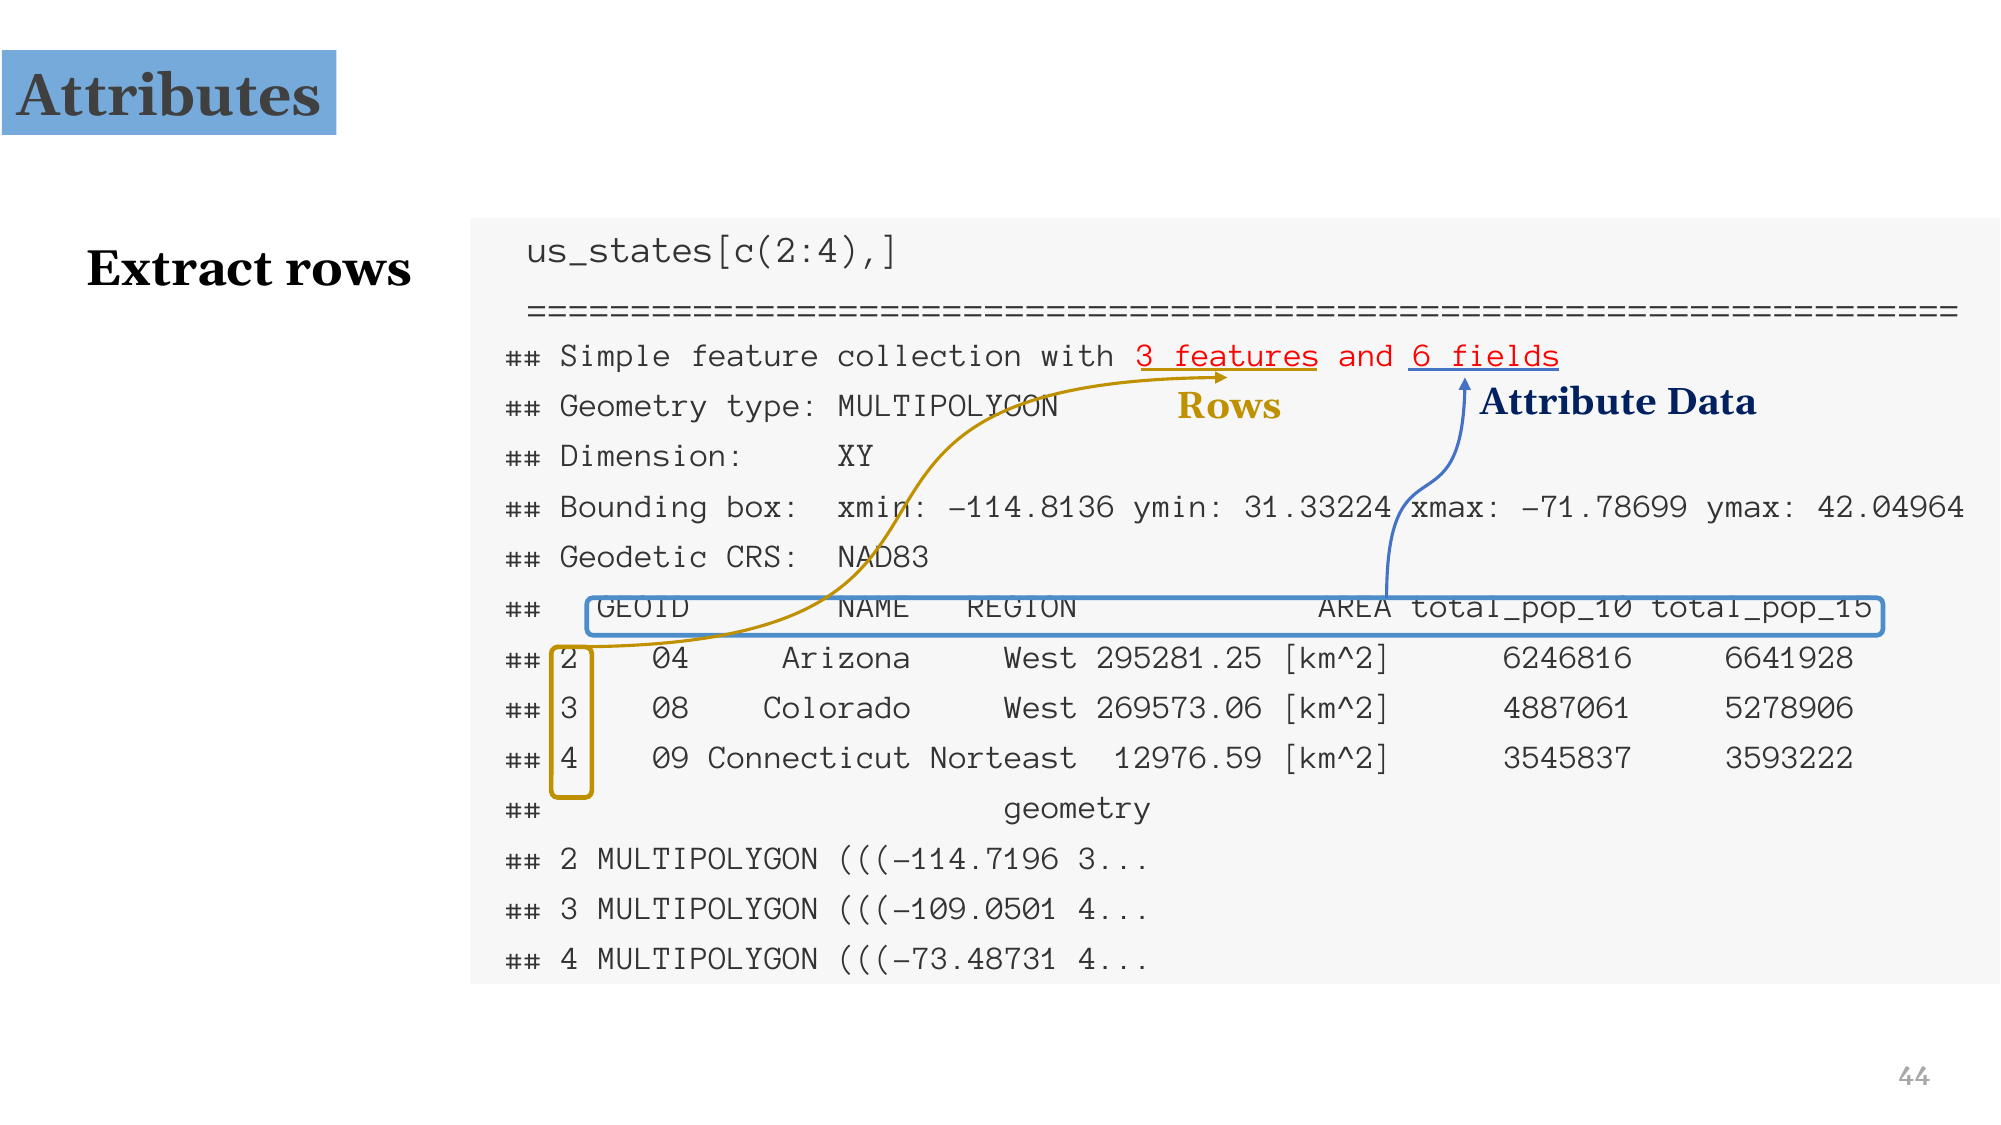

Attributes
us_states[c(2:4),]
=====================================================================
## Simple feature collection with 3 features and 6 fields
## Geometry type: MULTIPOLYGON
## Dimension:     XY
## Bounding box:  xmin: -114.8136 ymin: 31.33224 xmax: -71.78699 ymax: 42.04964
## Geodetic CRS:  NAD83
##   GEOID        NAME   REGION             AREA total_pop_10 total_pop_15
## 2    04     Arizona     West 295281.25 [km^2]      6246816     6641928
## 3    08    Colorado     West 269573.06 [km^2]      4887061     5278906
## 4    09 Connecticut Norteast  12976.59 [km^2]      3545837     3593222
##                         geometry
## 2 MULTIPOLYGON (((-114.7196 3...
## 3 MULTIPOLYGON (((-109.0501 4...
## 4 MULTIPOLYGON (((-73.48731 4...
Extract rows
Attribute Data
Rows

44